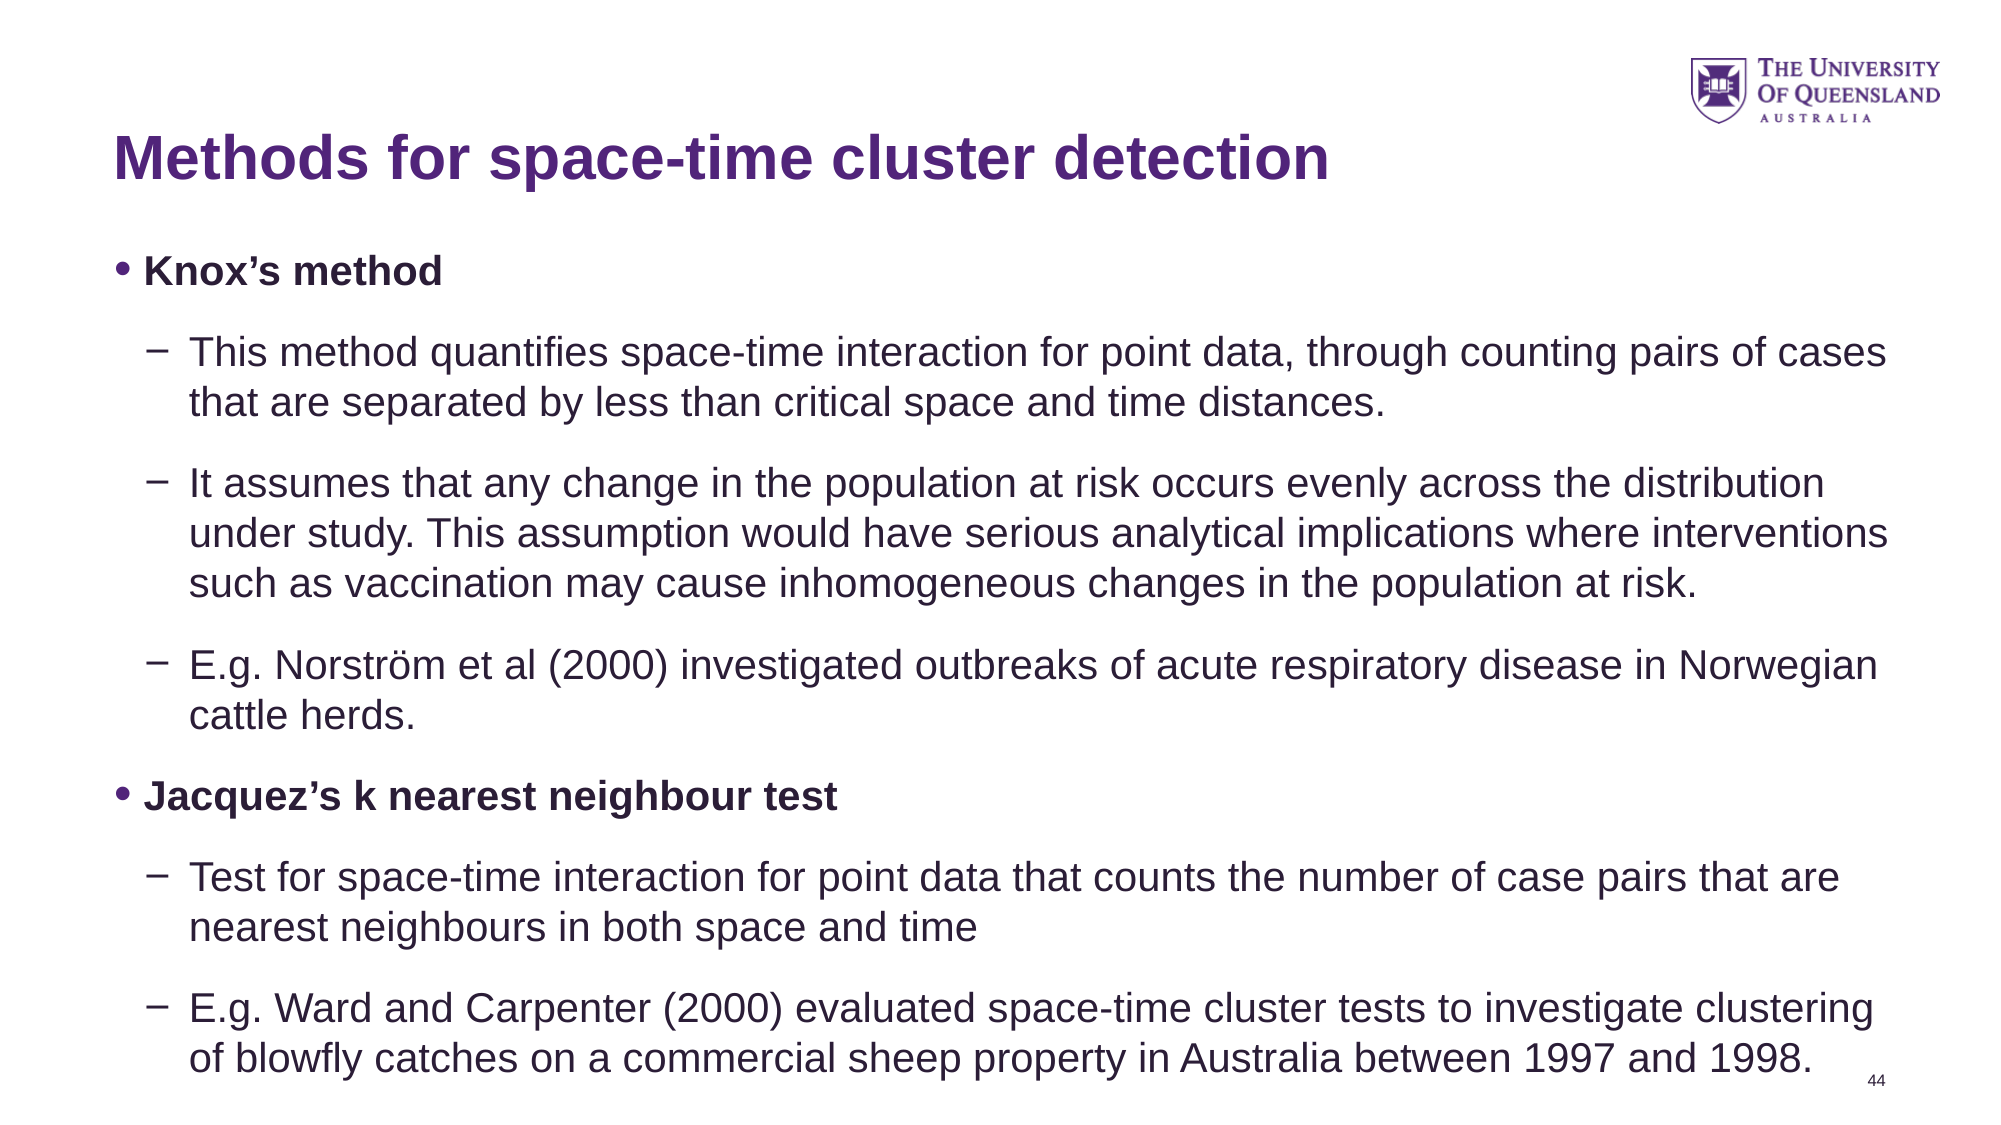

# Methods for space-time cluster detection
Knox’s method
This method quantifies space-time interaction for point data, through counting pairs of cases that are separated by less than critical space and time distances.
It assumes that any change in the population at risk occurs evenly across the distribution under study. This assumption would have serious analytical implications where interventions such as vaccination may cause inhomogeneous changes in the population at risk.
E.g. Norström et al (2000) investigated outbreaks of acute respiratory disease in Norwegian cattle herds.
Jacquez’s k nearest neighbour test
Test for space-time interaction for point data that counts the number of case pairs that are nearest neighbours in both space and time
E.g. Ward and Carpenter (2000) evaluated space-time cluster tests to investigate clustering of blowfly catches on a commercial sheep property in Australia between 1997 and 1998.

44